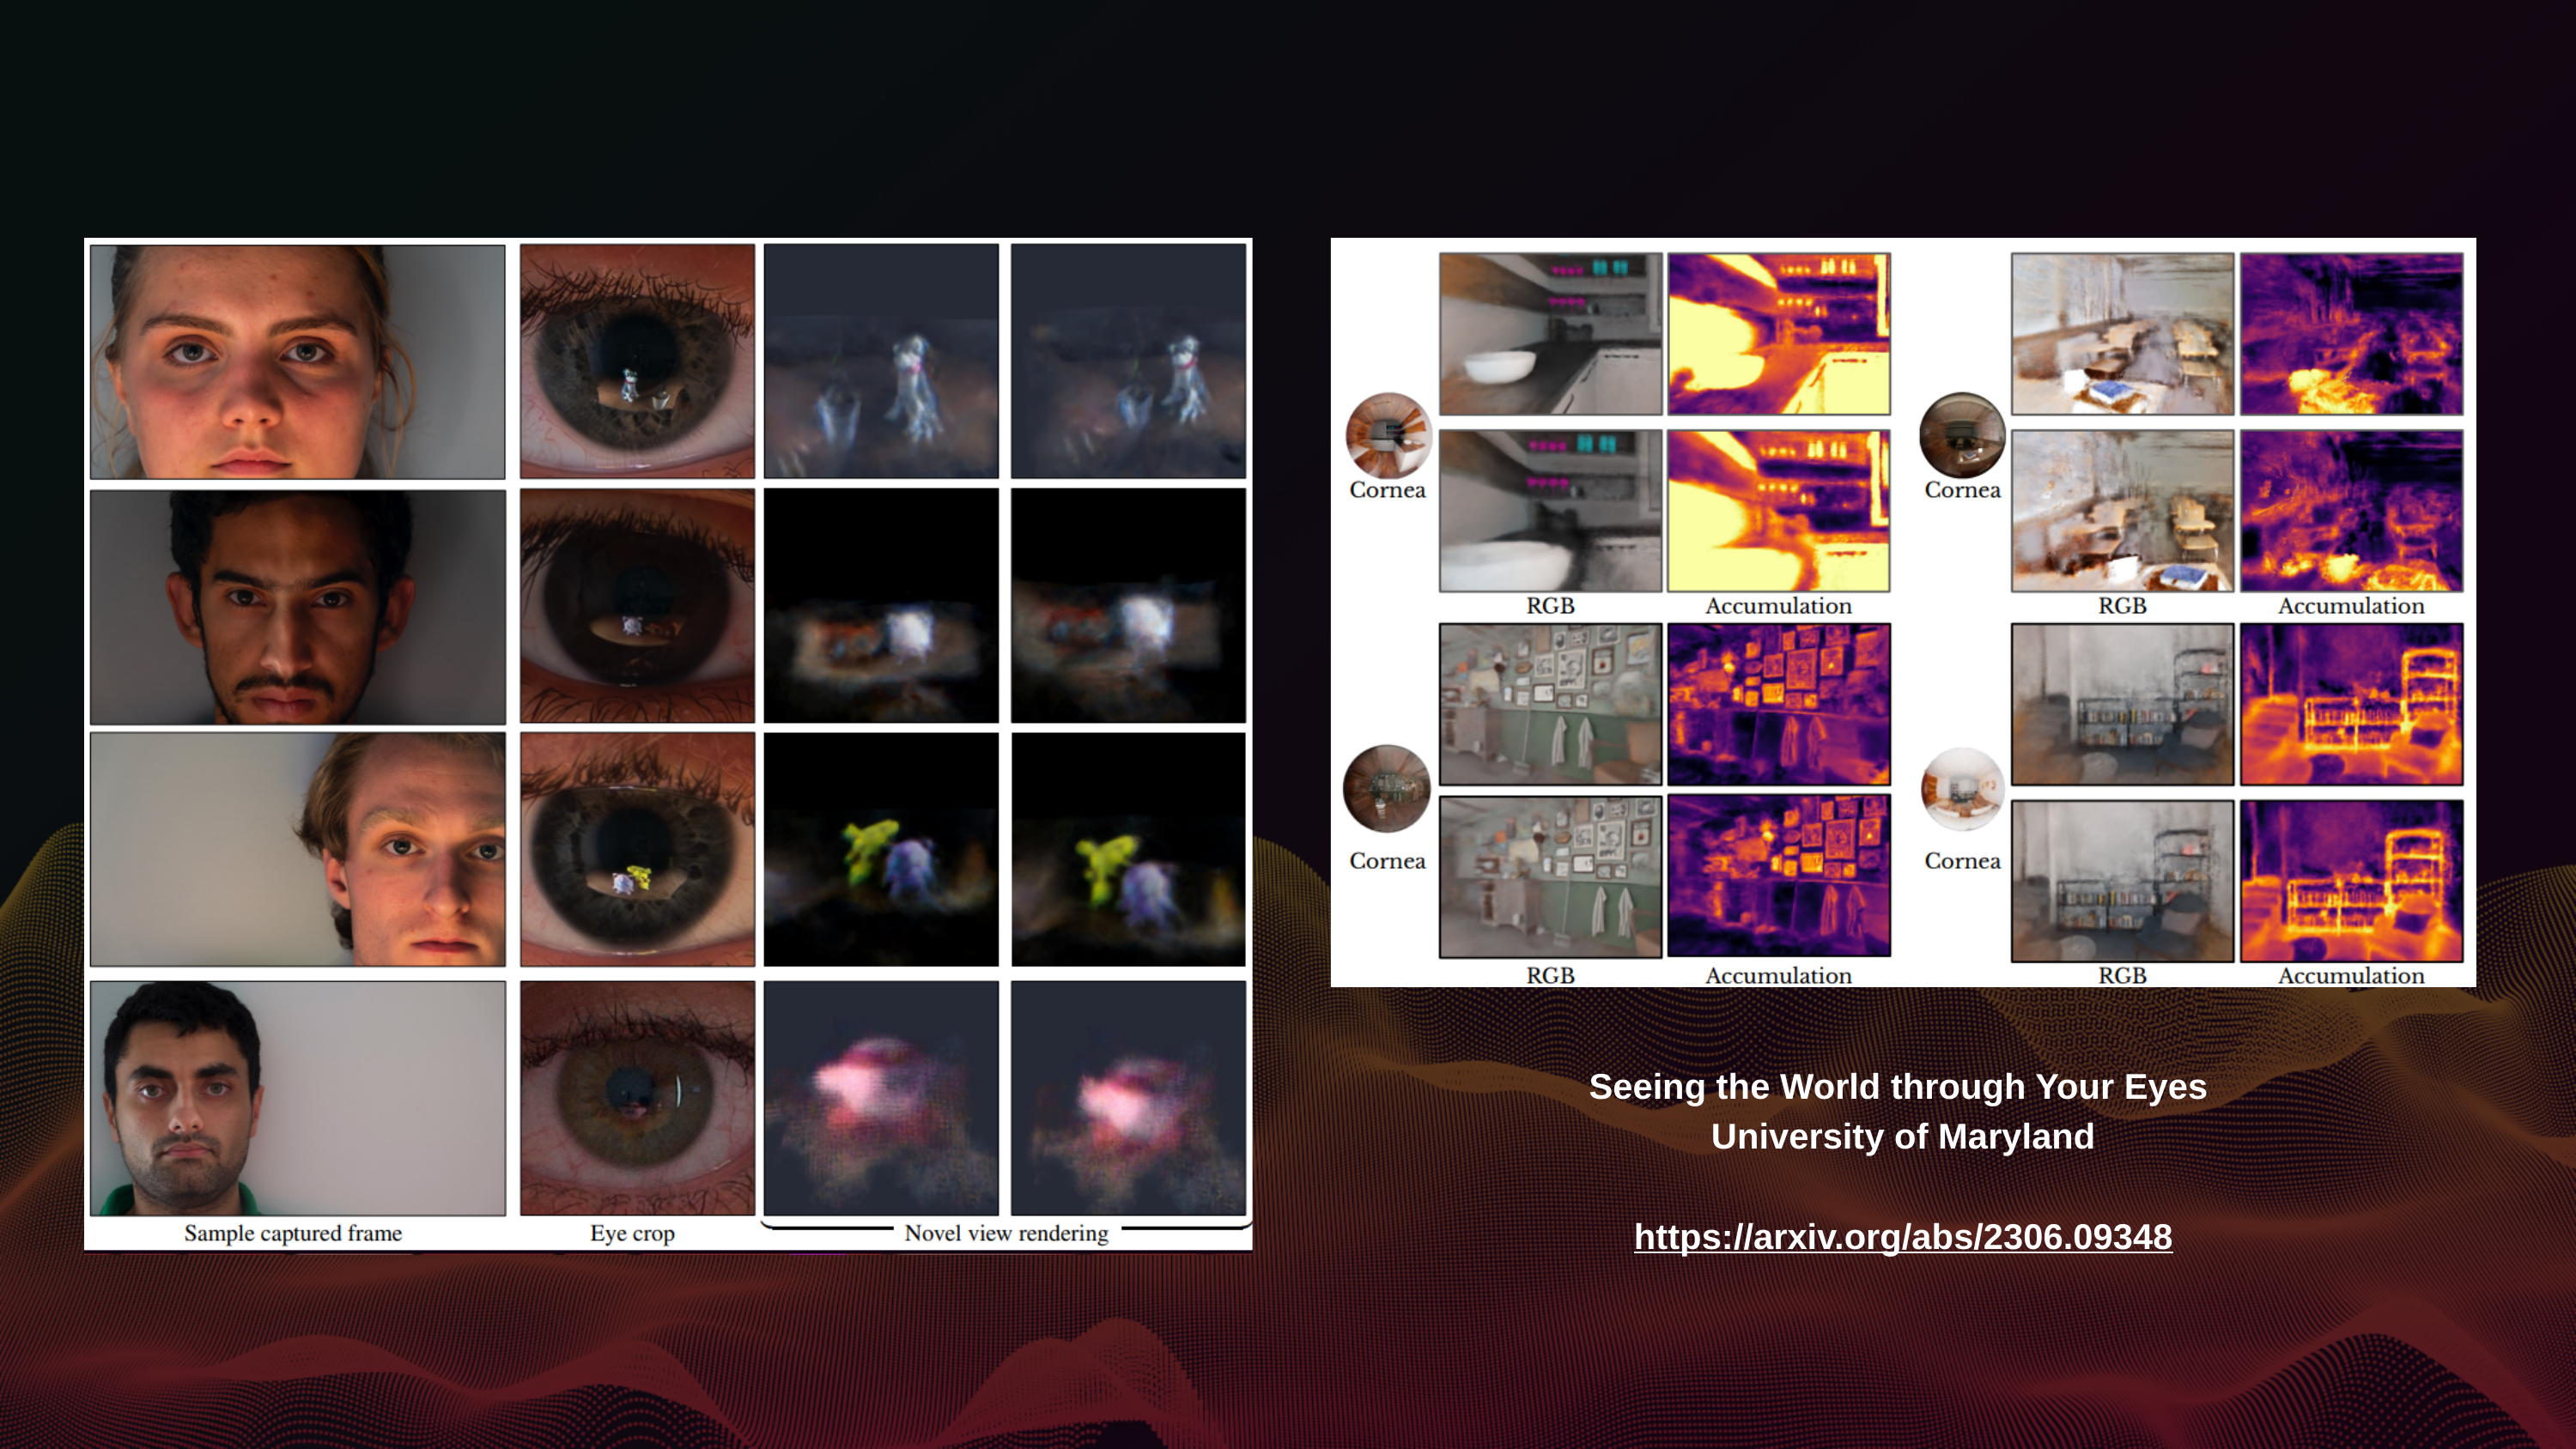

Seeing the World through Your Eyes
University of Maryland

https://arxiv.org/abs/2306.09348